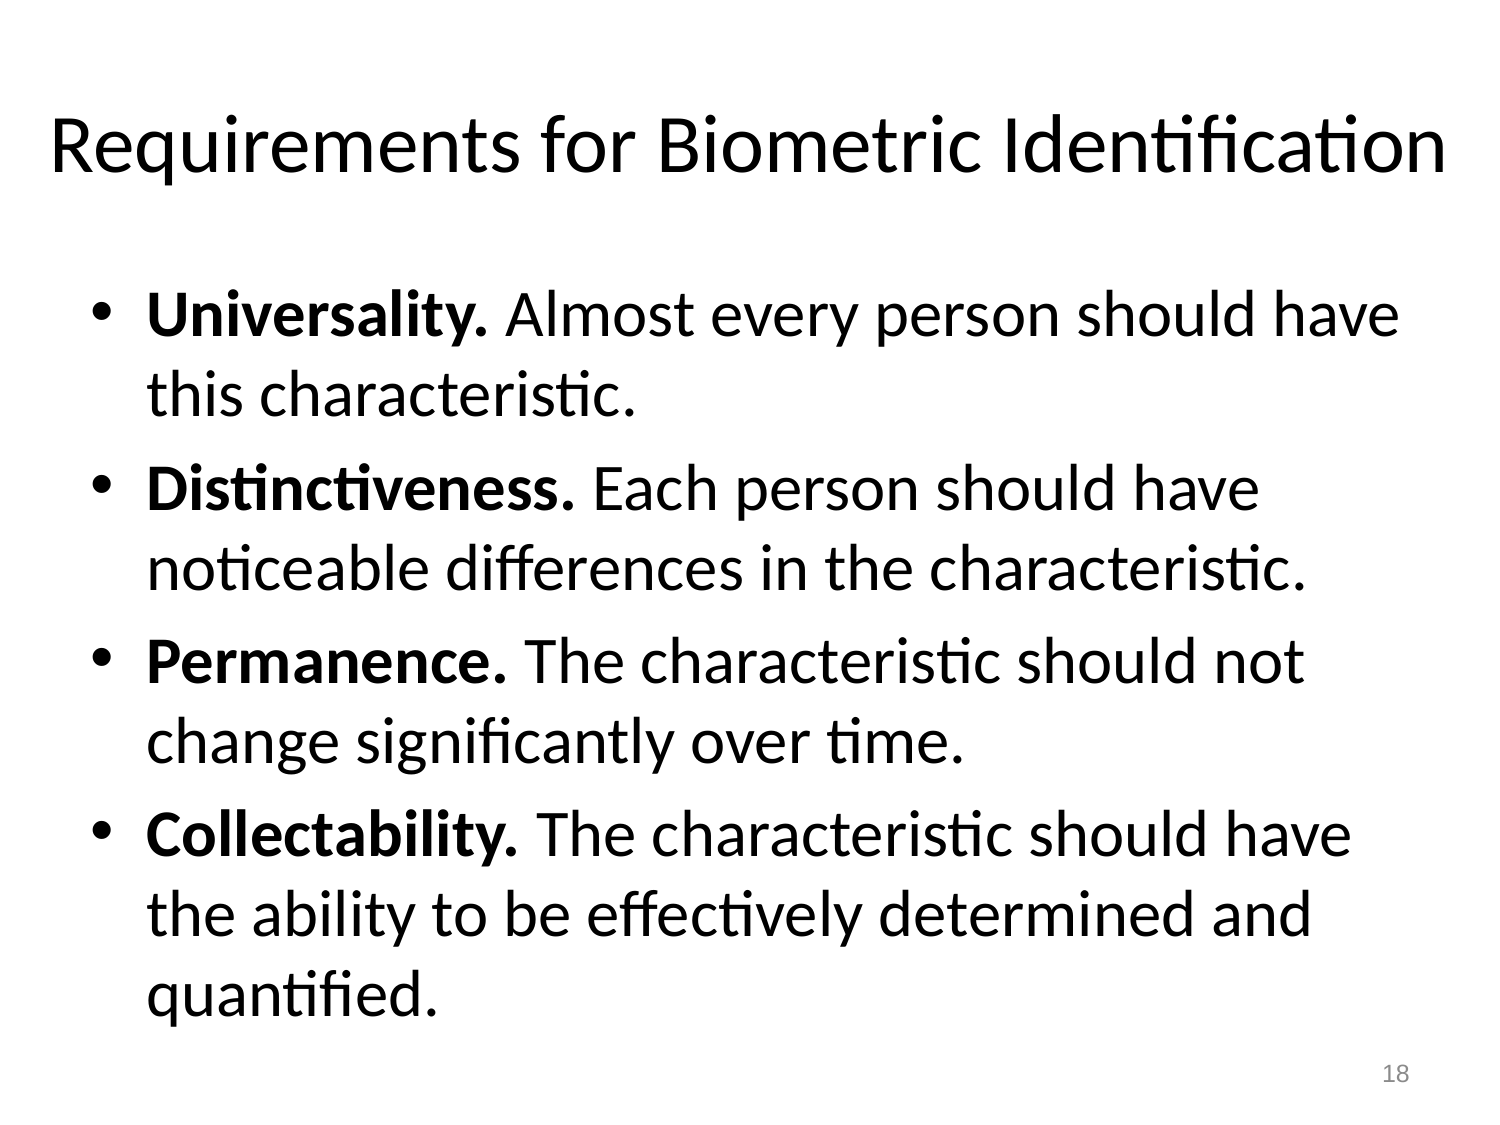

# Requirements for Biometric Identification
Universality. Almost every person should have this characteristic.
Distinctiveness. Each person should have noticeable differences in the characteristic.
Permanence. The characteristic should not change significantly over time.
Collectability. The characteristic should have the ability to be effectively determined and quantified.
18